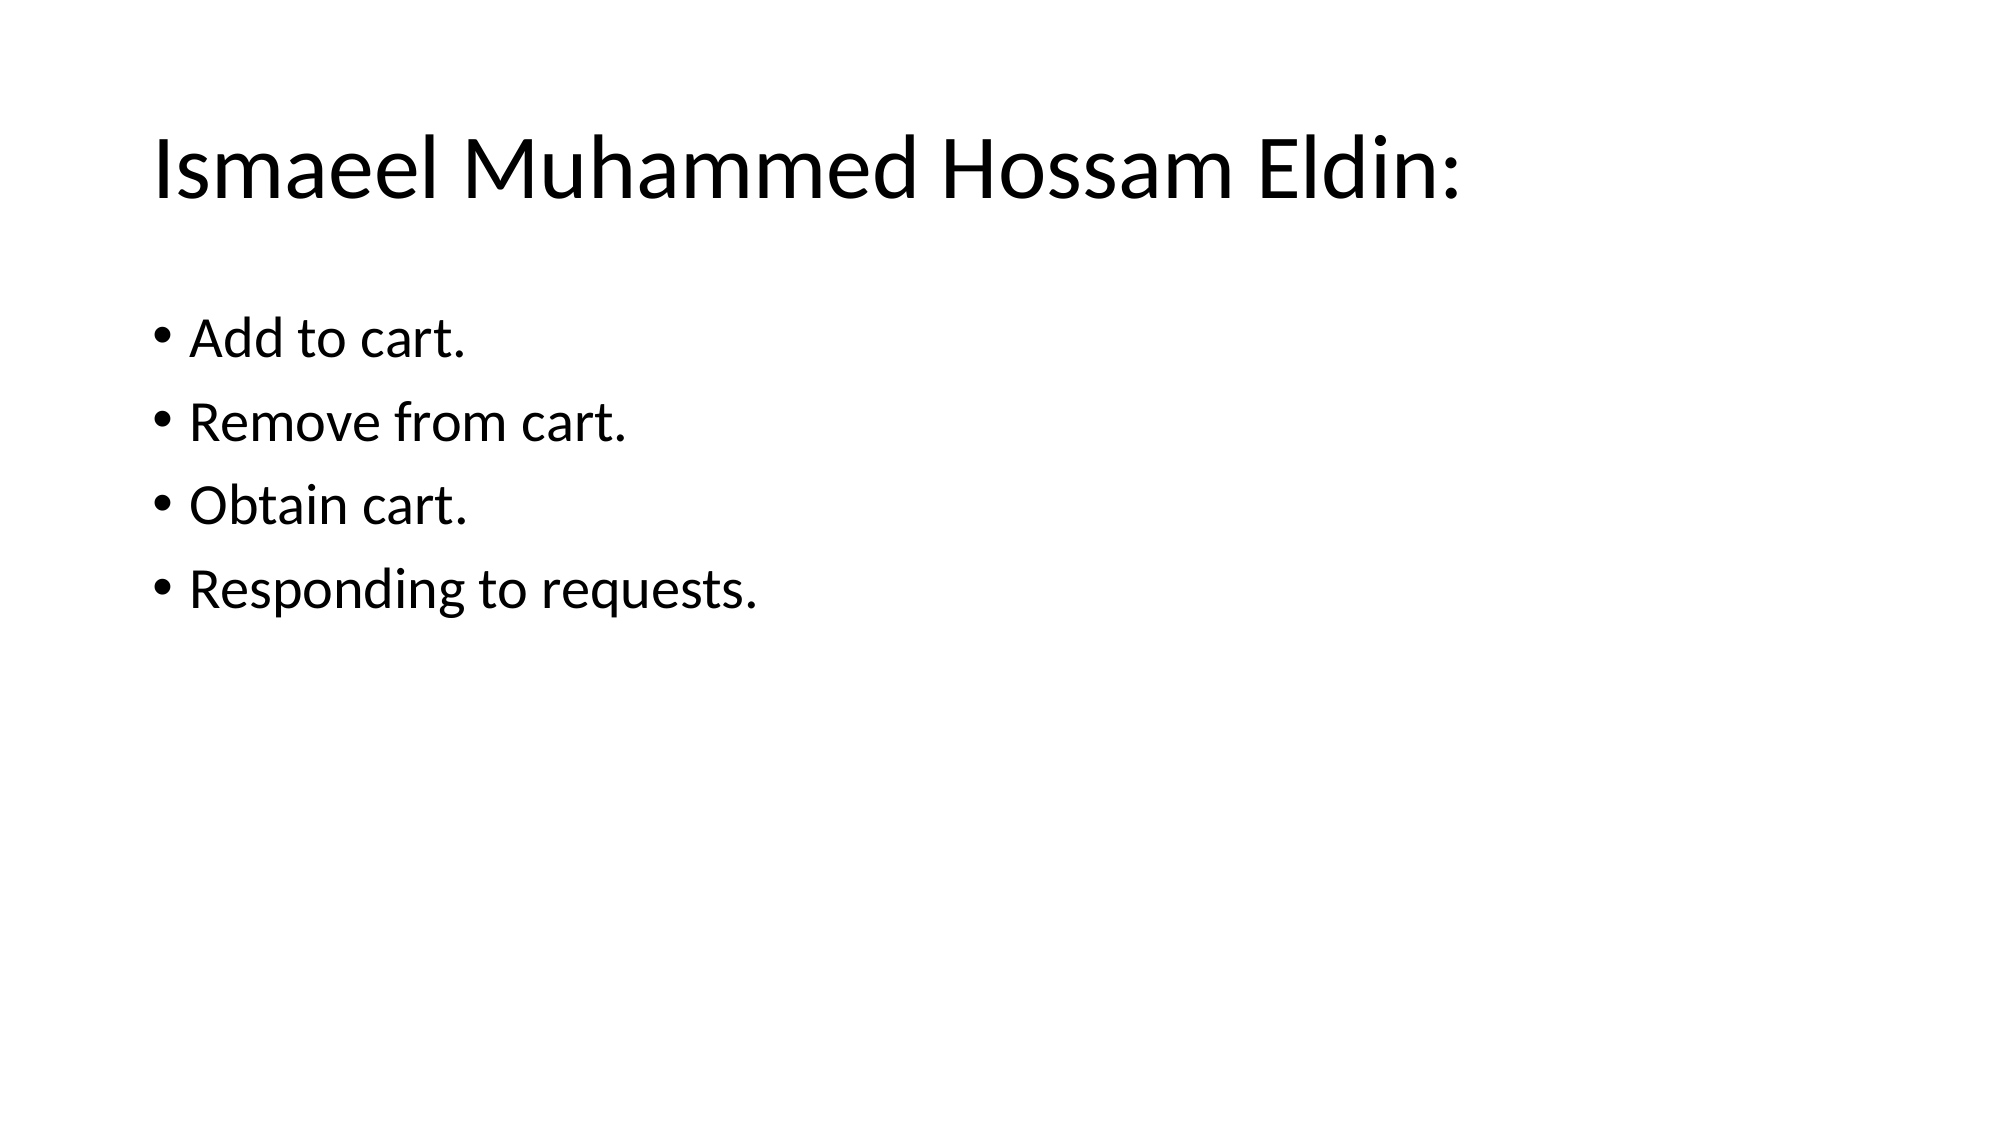

# Ismaeel Muhammed Hossam Eldin:
Add to cart.
Remove from cart.
Obtain cart.
Responding to requests.